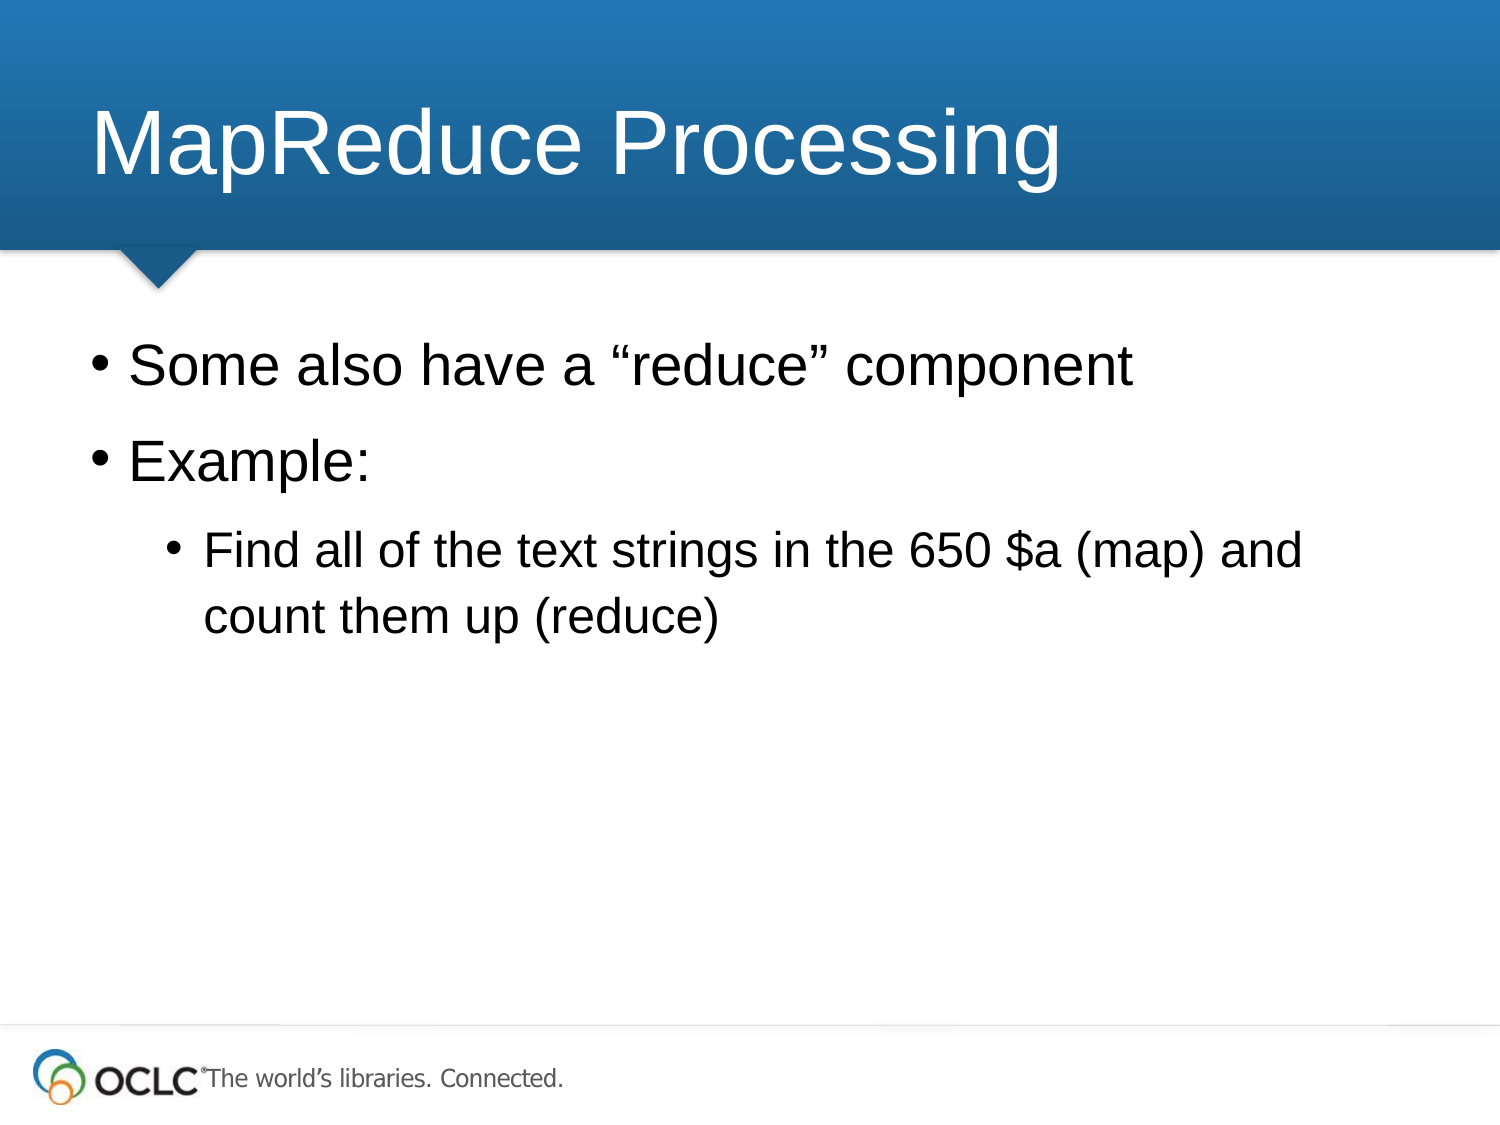

# MapReduce Processing
Some also have a “reduce” component
Example:
Find all of the text strings in the 650 $a (map) and count them up (reduce)